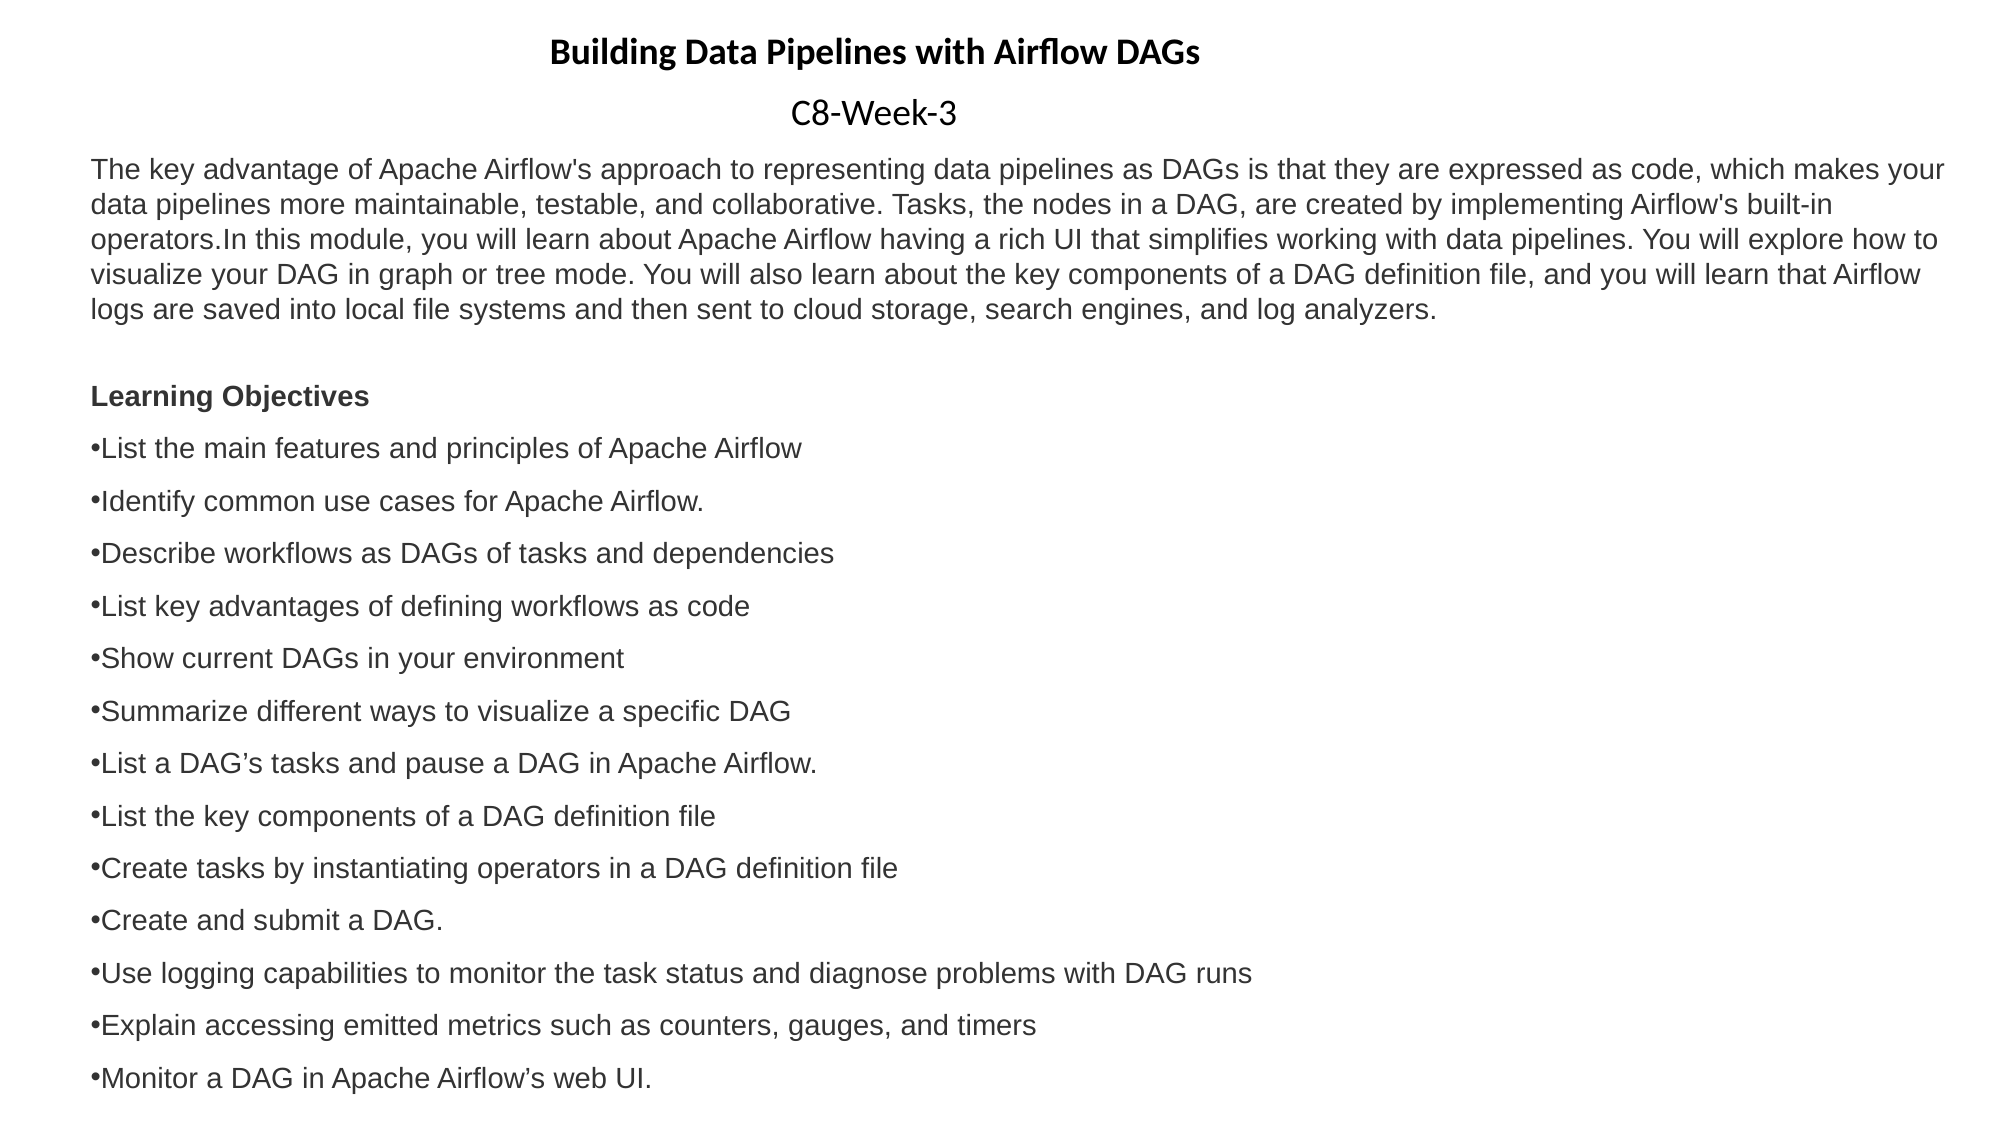

Building Data Pipelines with Airflow DAGs
C8-Week-3
The key advantage of Apache Airflow's approach to representing data pipelines as DAGs is that they are expressed as code, which makes your data pipelines more maintainable, testable, and collaborative. Tasks, the nodes in a DAG, are created by implementing Airflow's built-in operators.​In this module, you will learn about Apache Airflow having a rich UI that simplifies working with data pipelines. You will explore how to visualize your DAG in graph or tree mode. You will also learn about the key components of a DAG definition file, and you will learn that Airflow logs are saved into local file systems and then sent to cloud storage, search engines, and log analyzers.

Learning Objectives
List the main features and principles of Apache Airflow​
Identify common use cases for Apache Airflow.
Describe workflows as DAGs of tasks and dependencies
List key advantages of defining workflows as code
Show current DAGs in your environment
Summarize different ways to visualize a specific DAG
List a DAG’s tasks and pause a DAG in Apache Airflow.
List the key components of a DAG definition file
Create tasks by instantiating operators in a DAG definition file
Create and submit a DAG.
Use logging capabilities to monitor the task status and diagnose problems with DAG runs
Explain accessing emitted metrics such as counters, gauges, and timers
Monitor a DAG in Apache Airflow’s web UI.